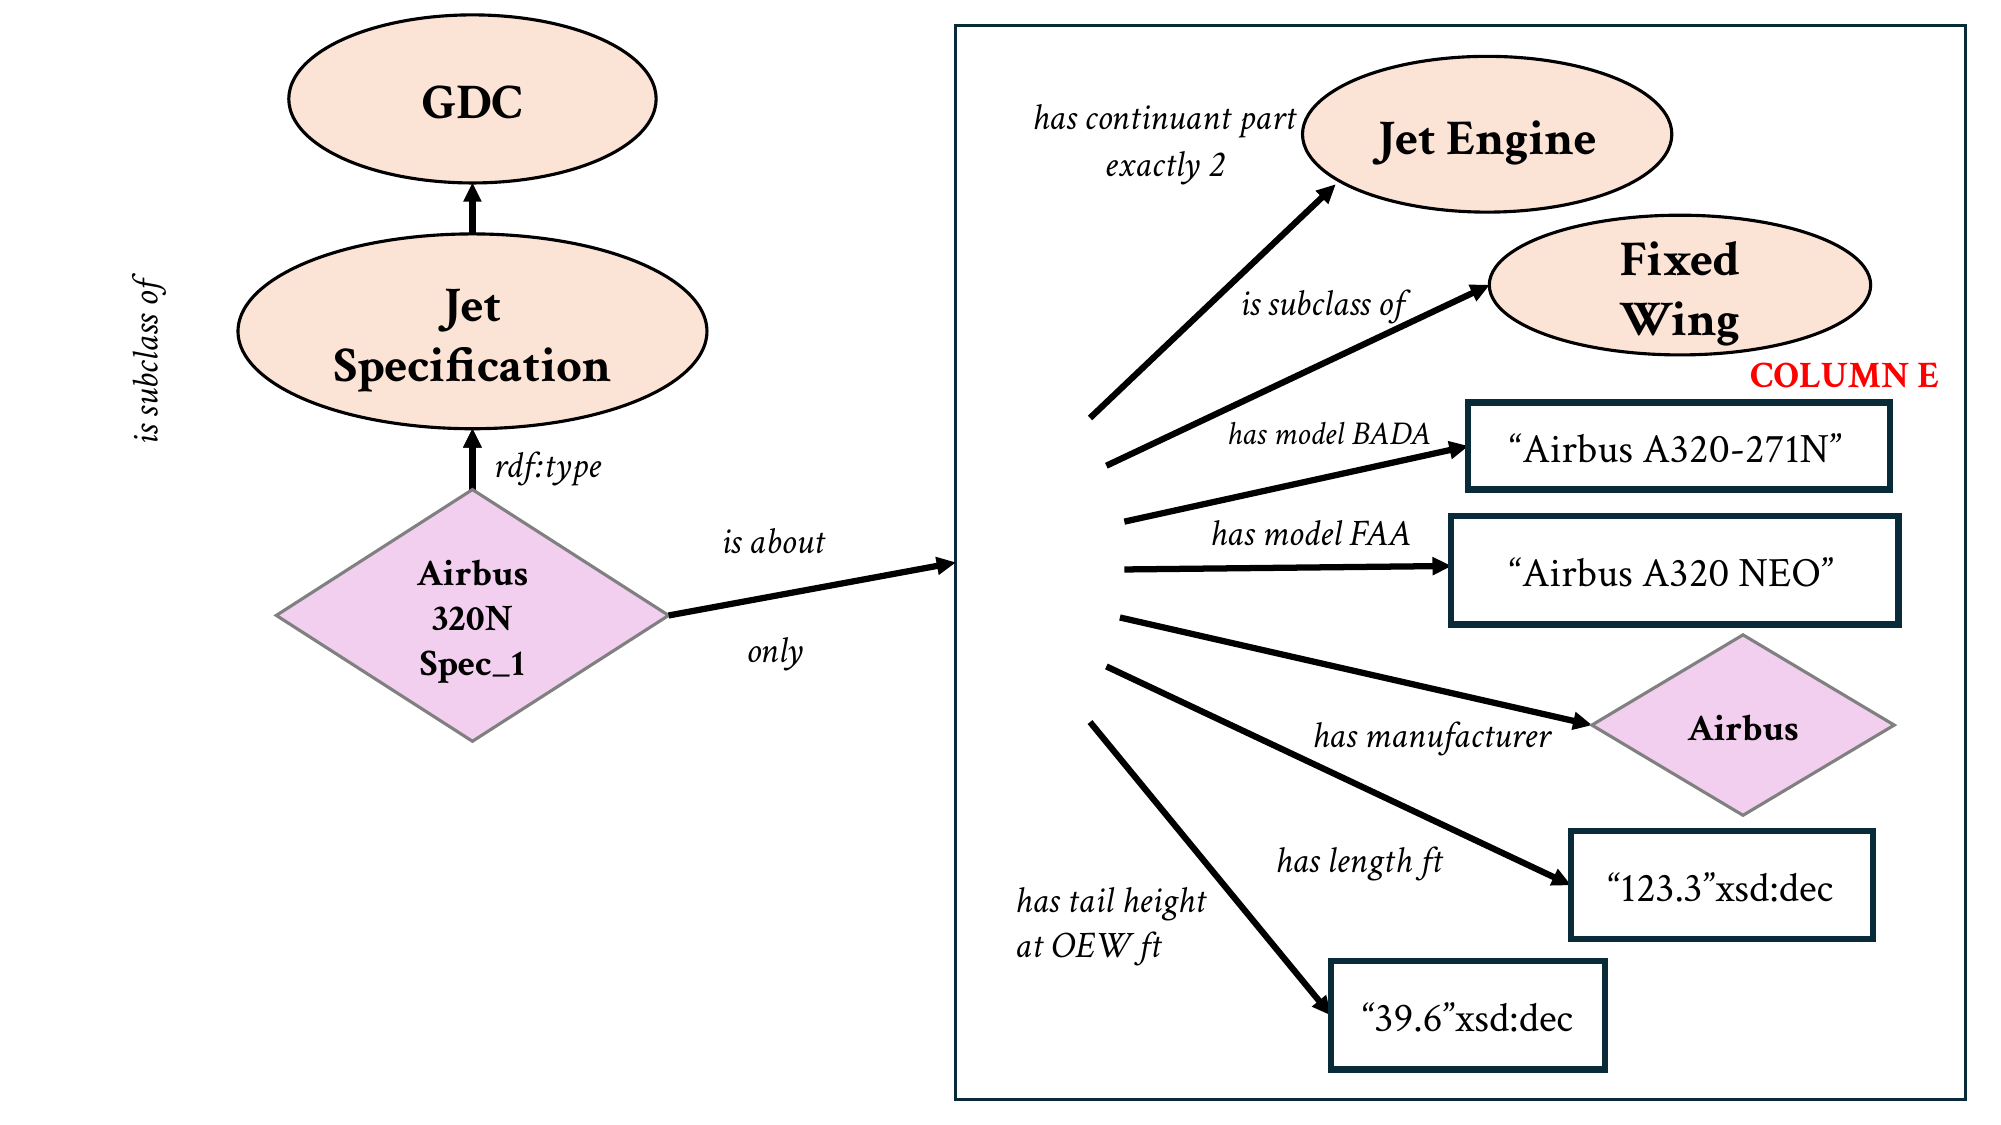

GDC

Jet Engine
has continuant part
exactly 2
Fixed Wing
Jet Specification
is subclass of
is subclass of
COLUMN E

“Airbus A320-271N”
has model BADA
rdf:type
Airbus 320N Spec_1
has model FAA
is about

“Airbus A320 NEO”
only
Airbus
has manufacturer
has length ft

“123.3”xsd:dec
has tail height
at OEW ft

“39.6”xsd:dec